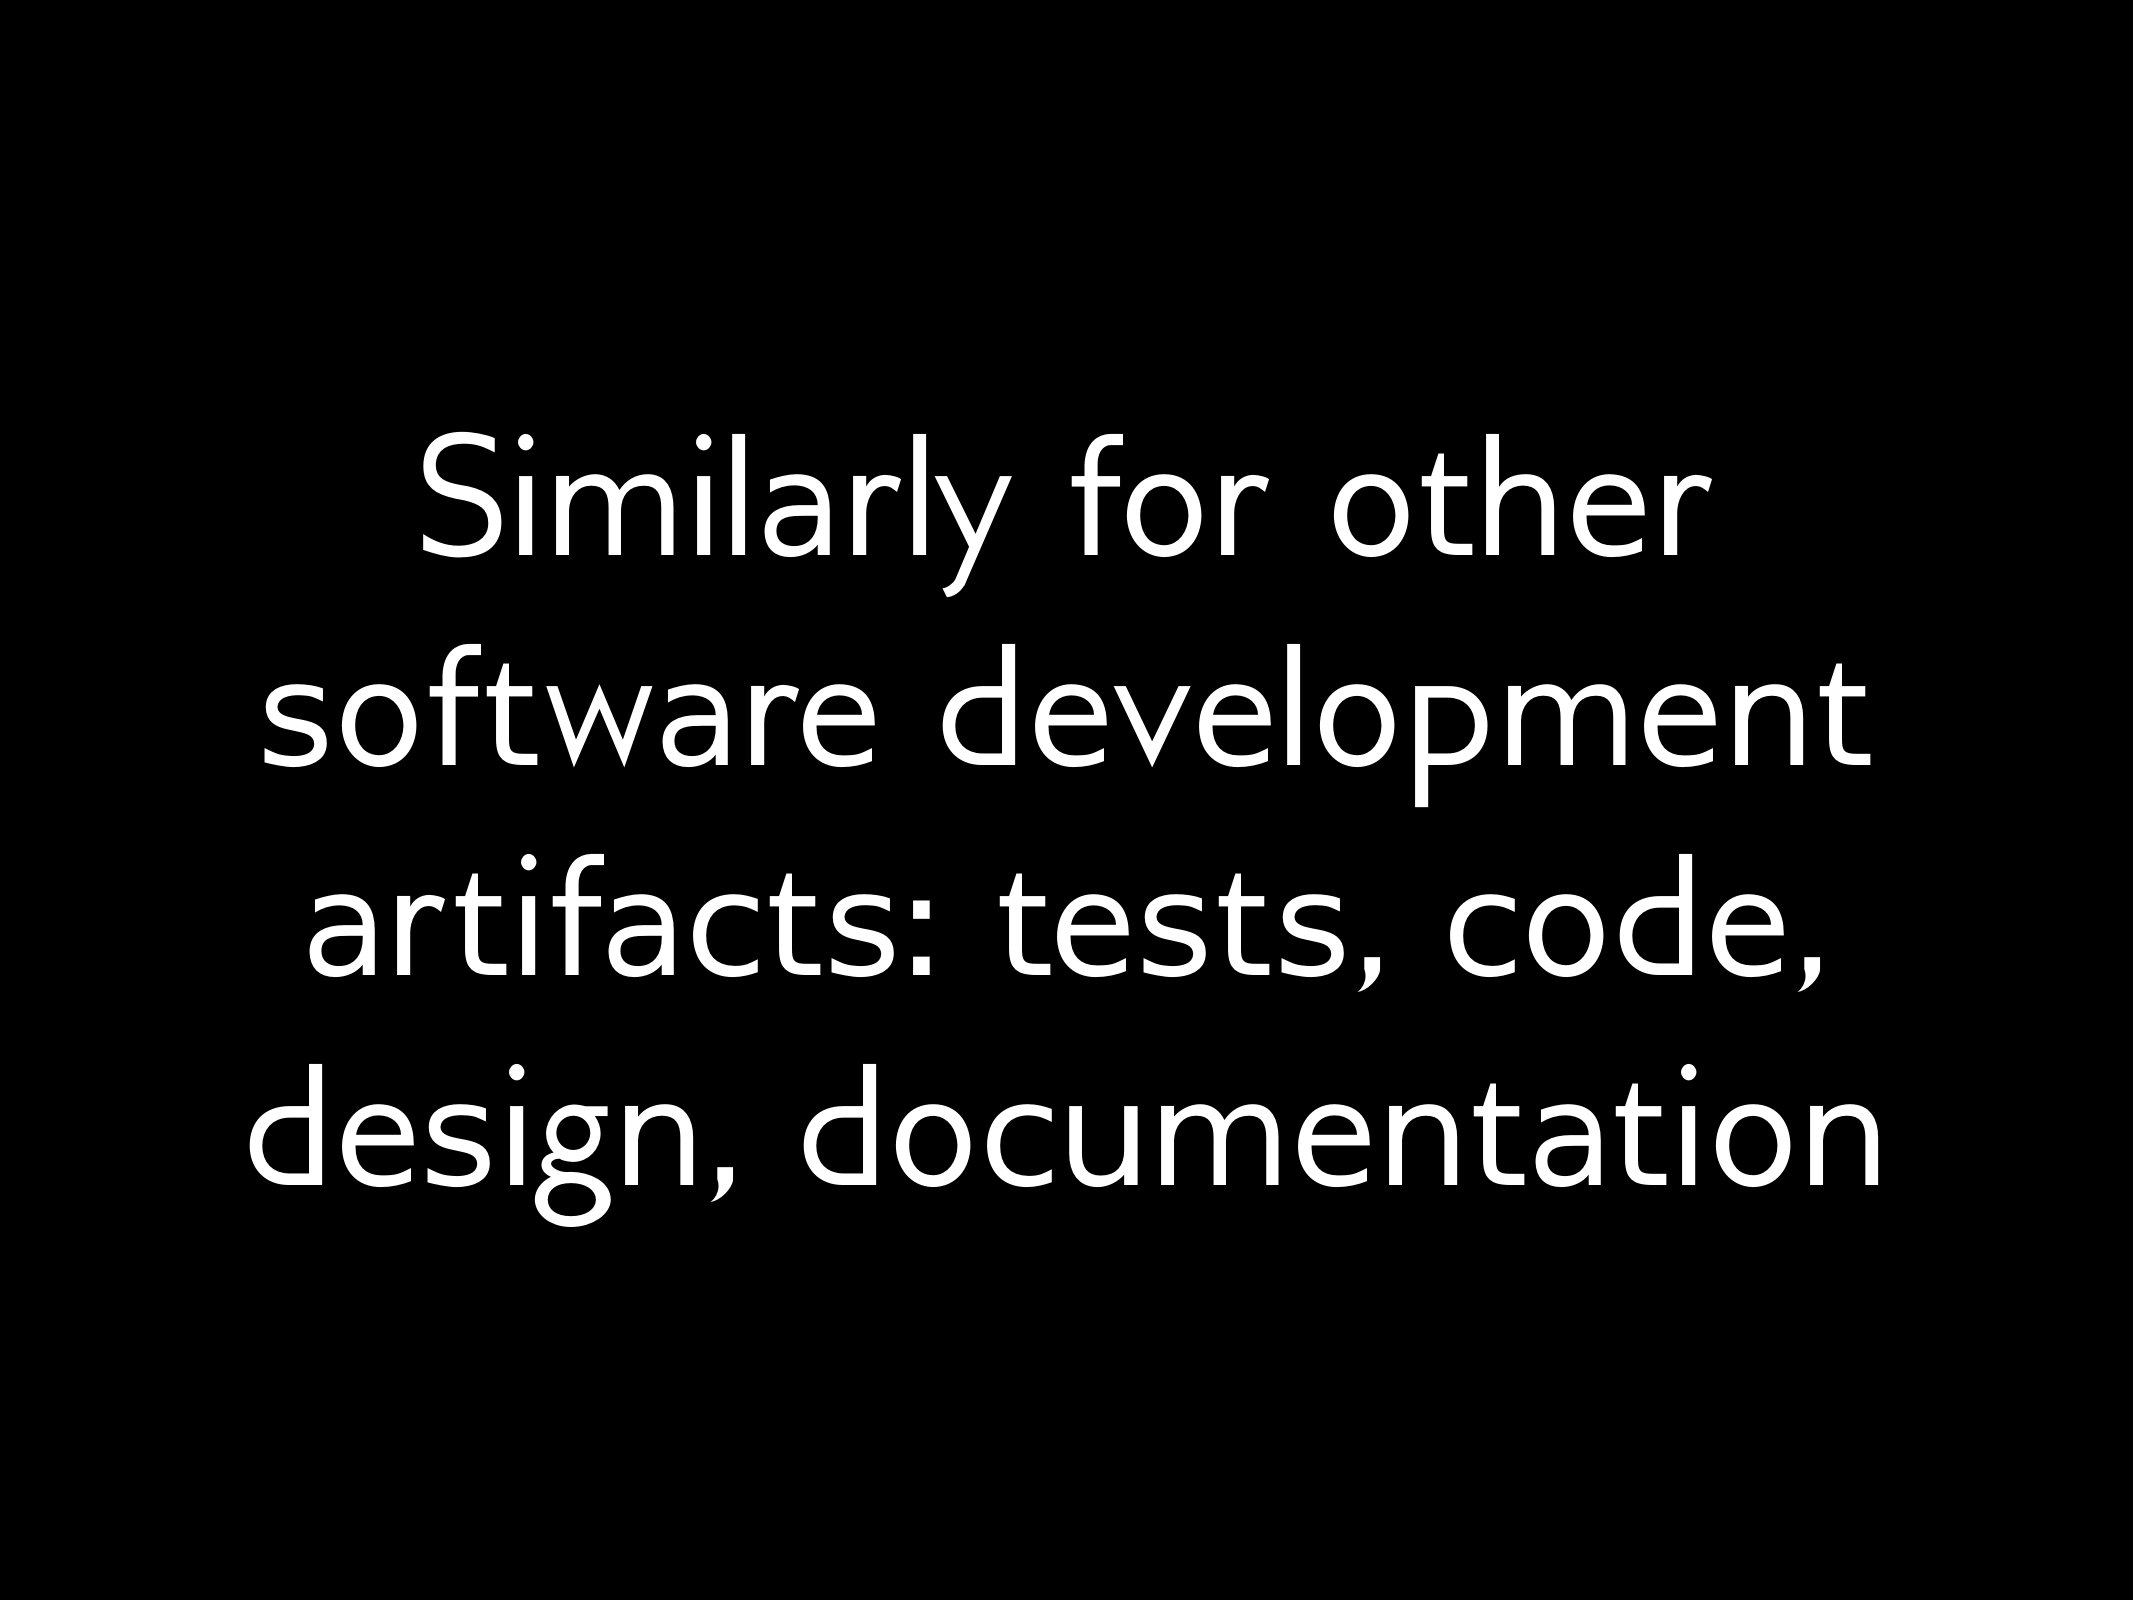

# Similarly for other software development artifacts: tests, code, design, documentation